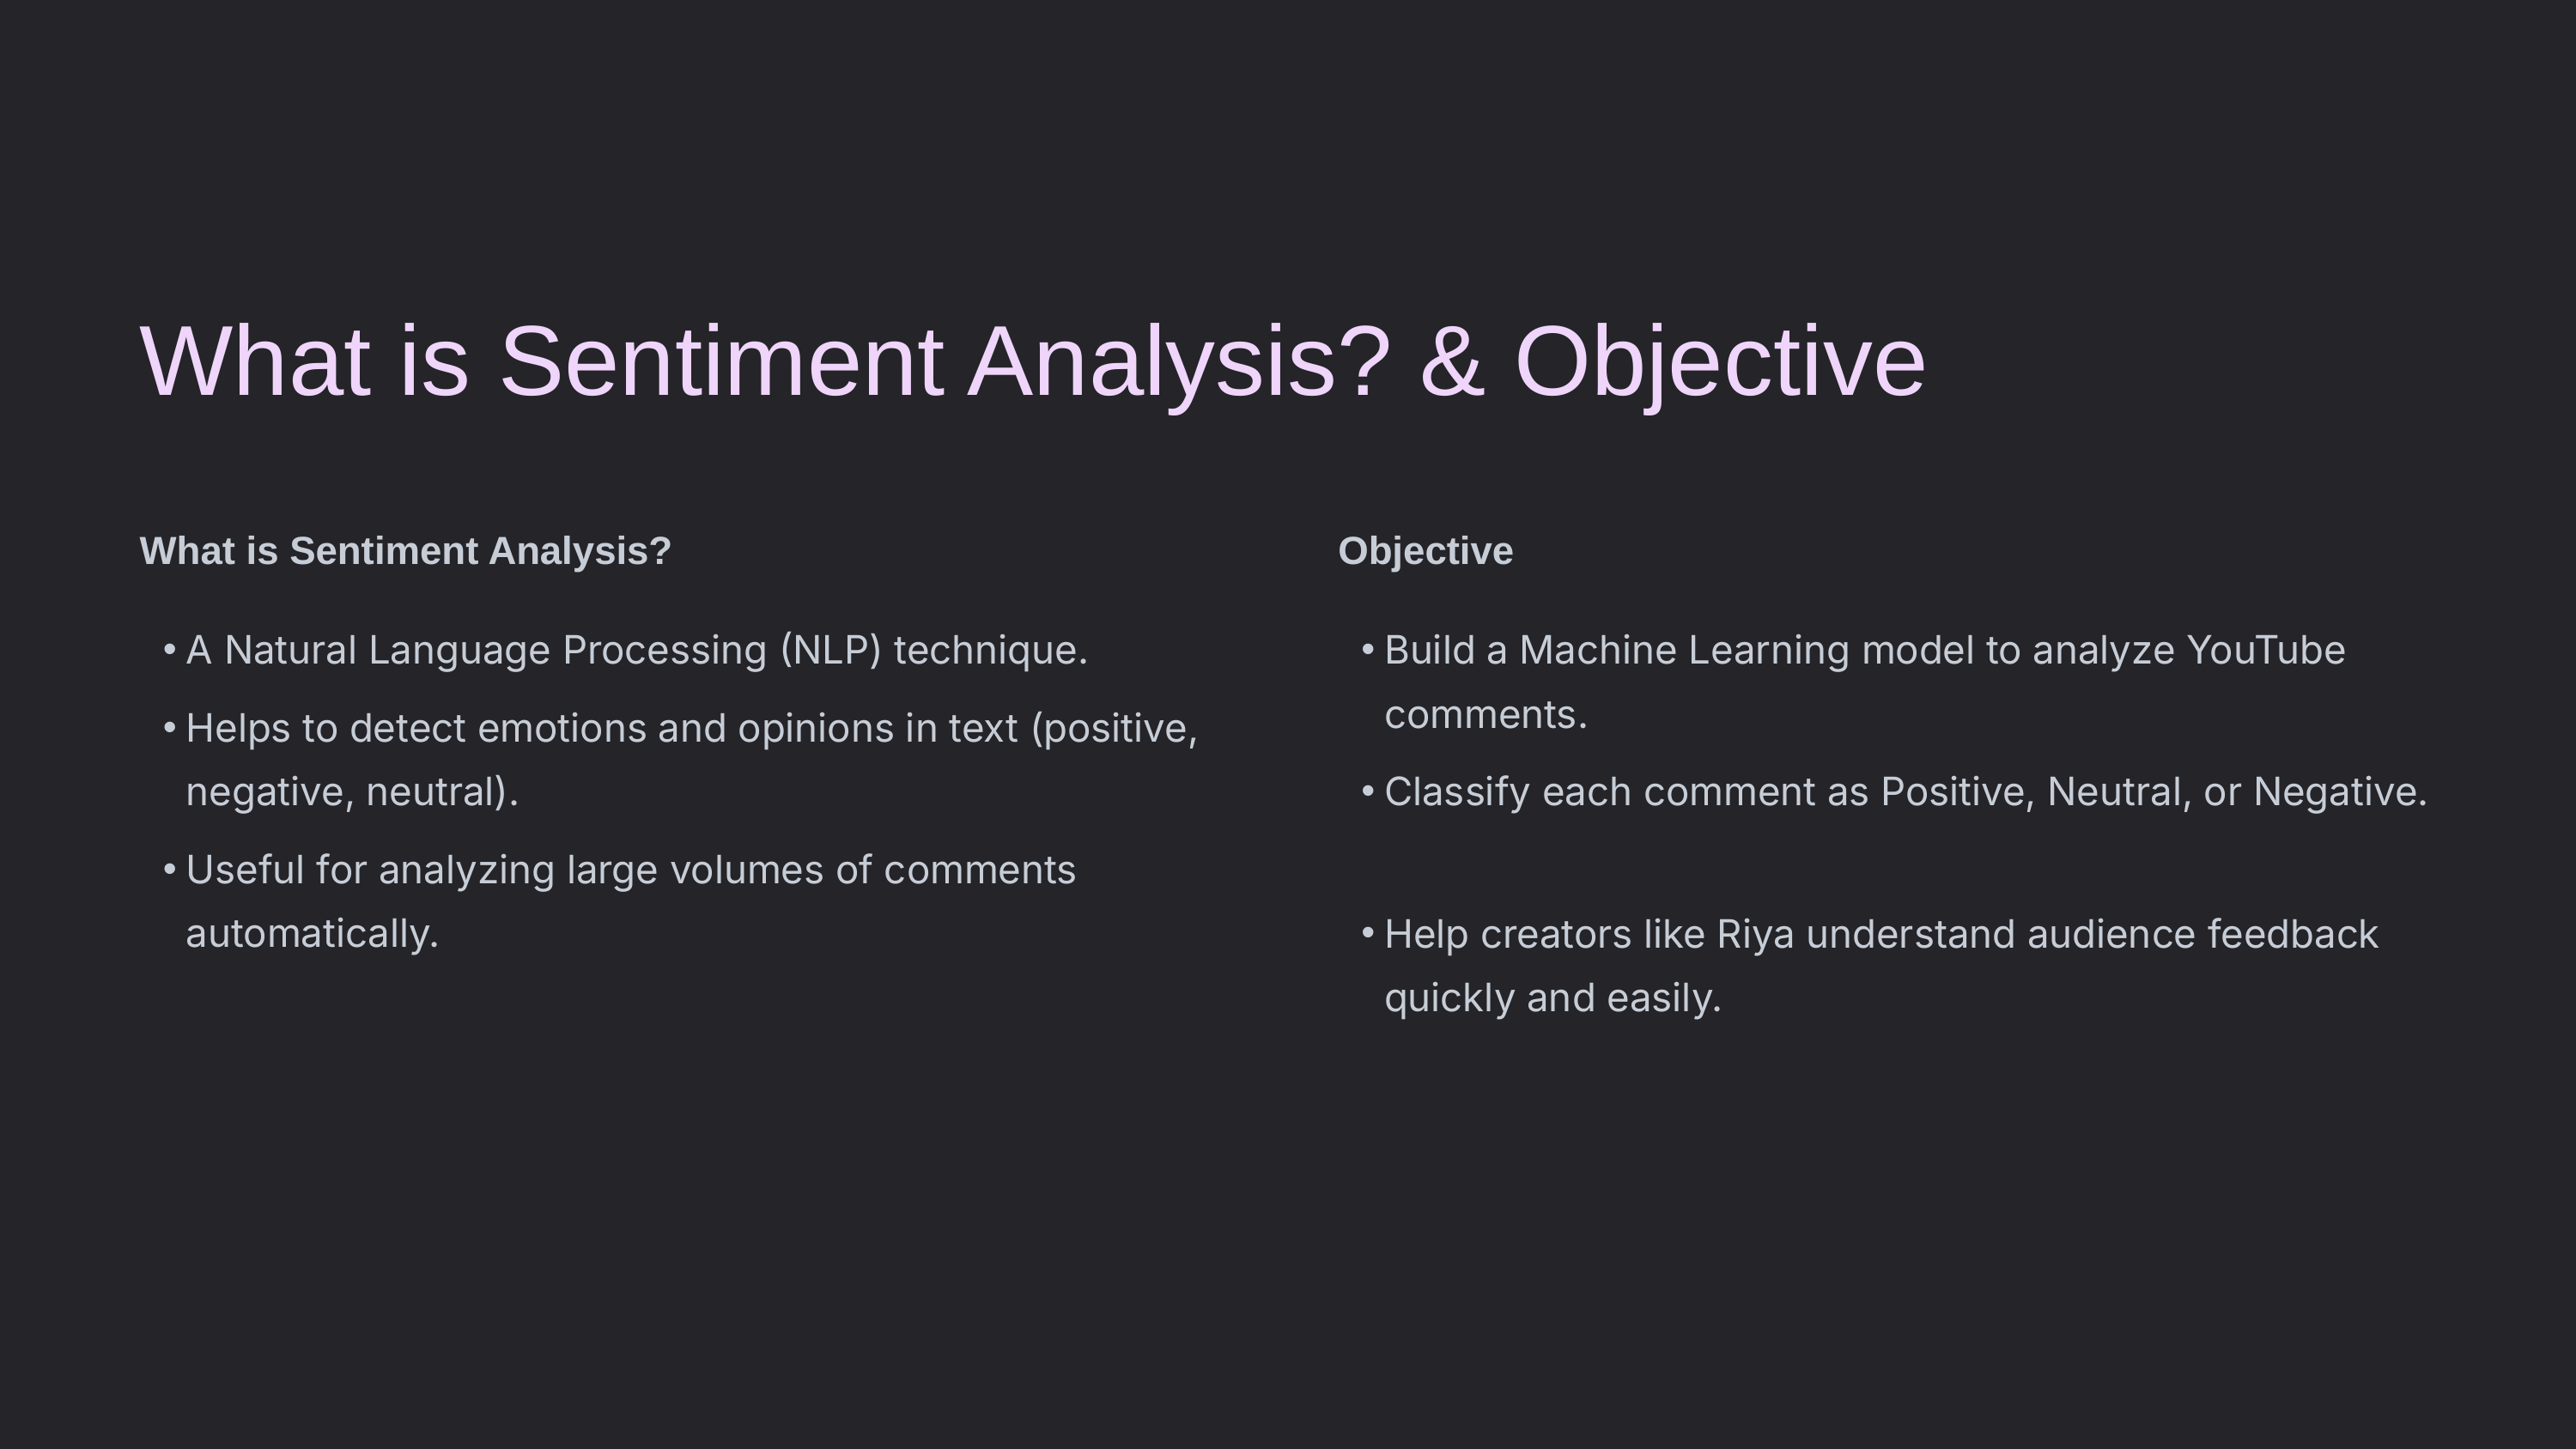

What is Sentiment Analysis? & Objective

What is Sentiment Analysis?

Objective

A Natural Language Processing (NLP) technique.

Build a Machine Learning model to analyze YouTube comments.

Helps to detect emotions and opinions in text (positive, negative, neutral).

Classify each comment as Positive, Neutral, or Negative.

Useful for analyzing large volumes of comments automatically.

Help creators like Riya understand audience feedback quickly and easily.